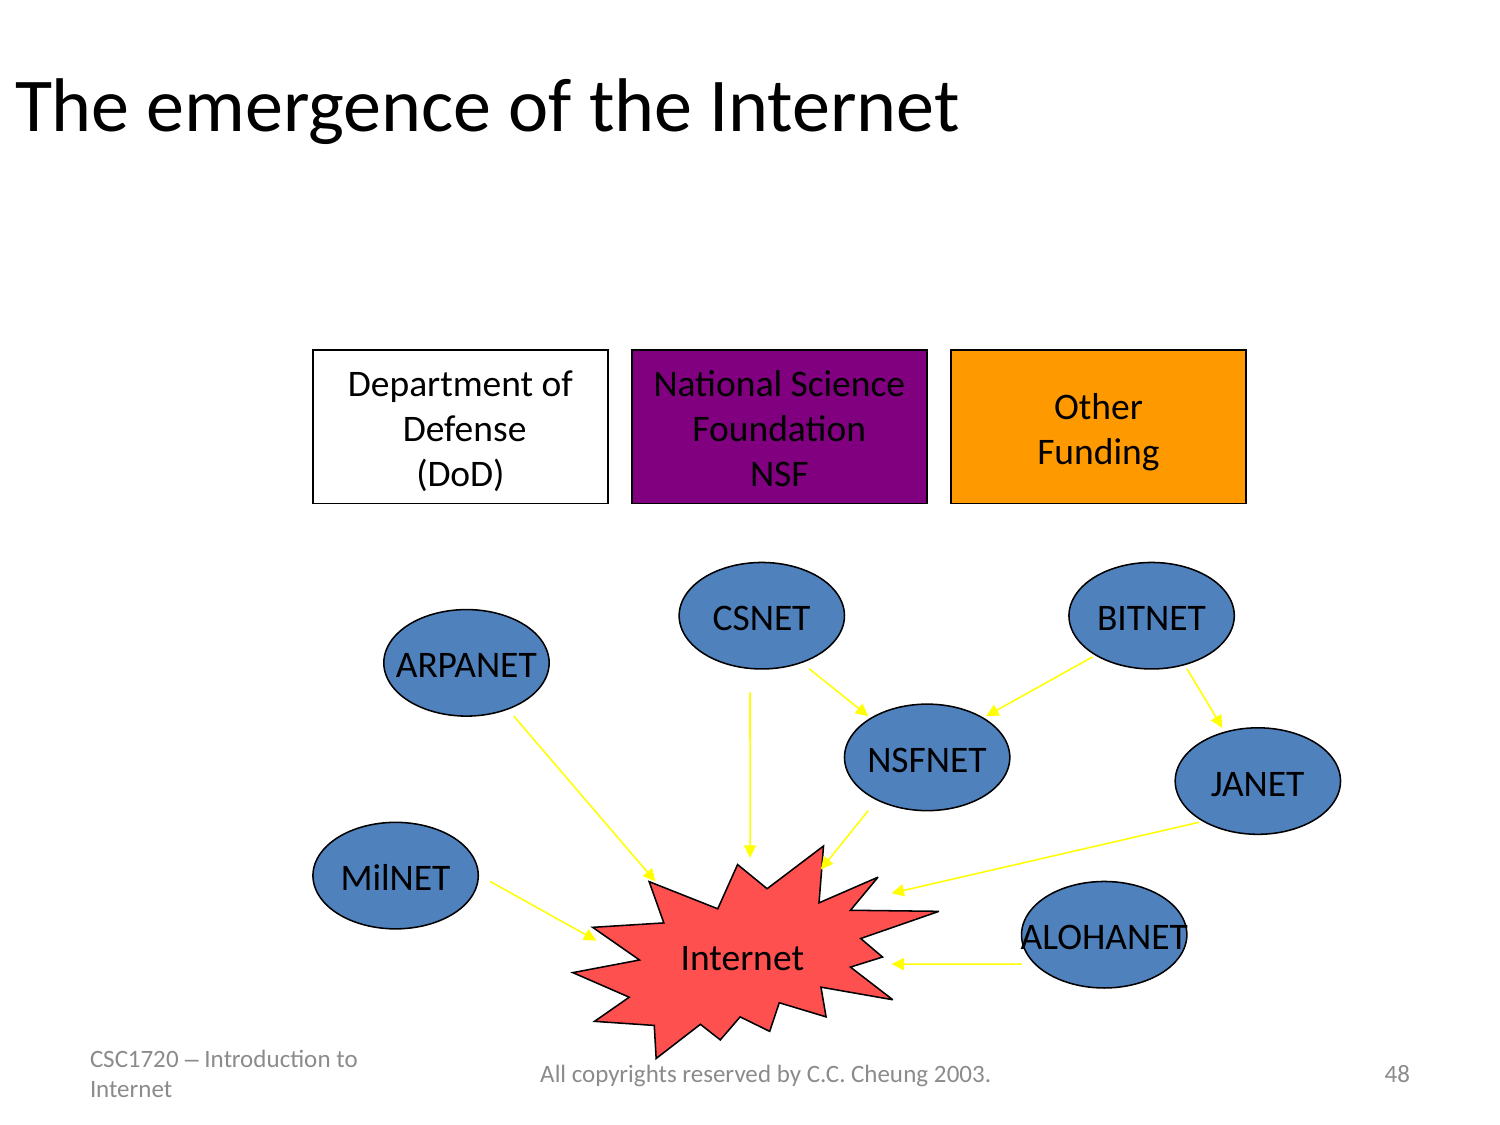

# The emergence of the Internet
Department of
 Defense
(DoD)
National Science
Foundation
NSF
Other
Funding
CSNET
BITNET
ARPANET

NSFNET

JANET

MilNET

Internet

ALOHANET

CSC1720 – Introduction to Internet
All copyrights reserved by C.C. Cheung 2003.
48